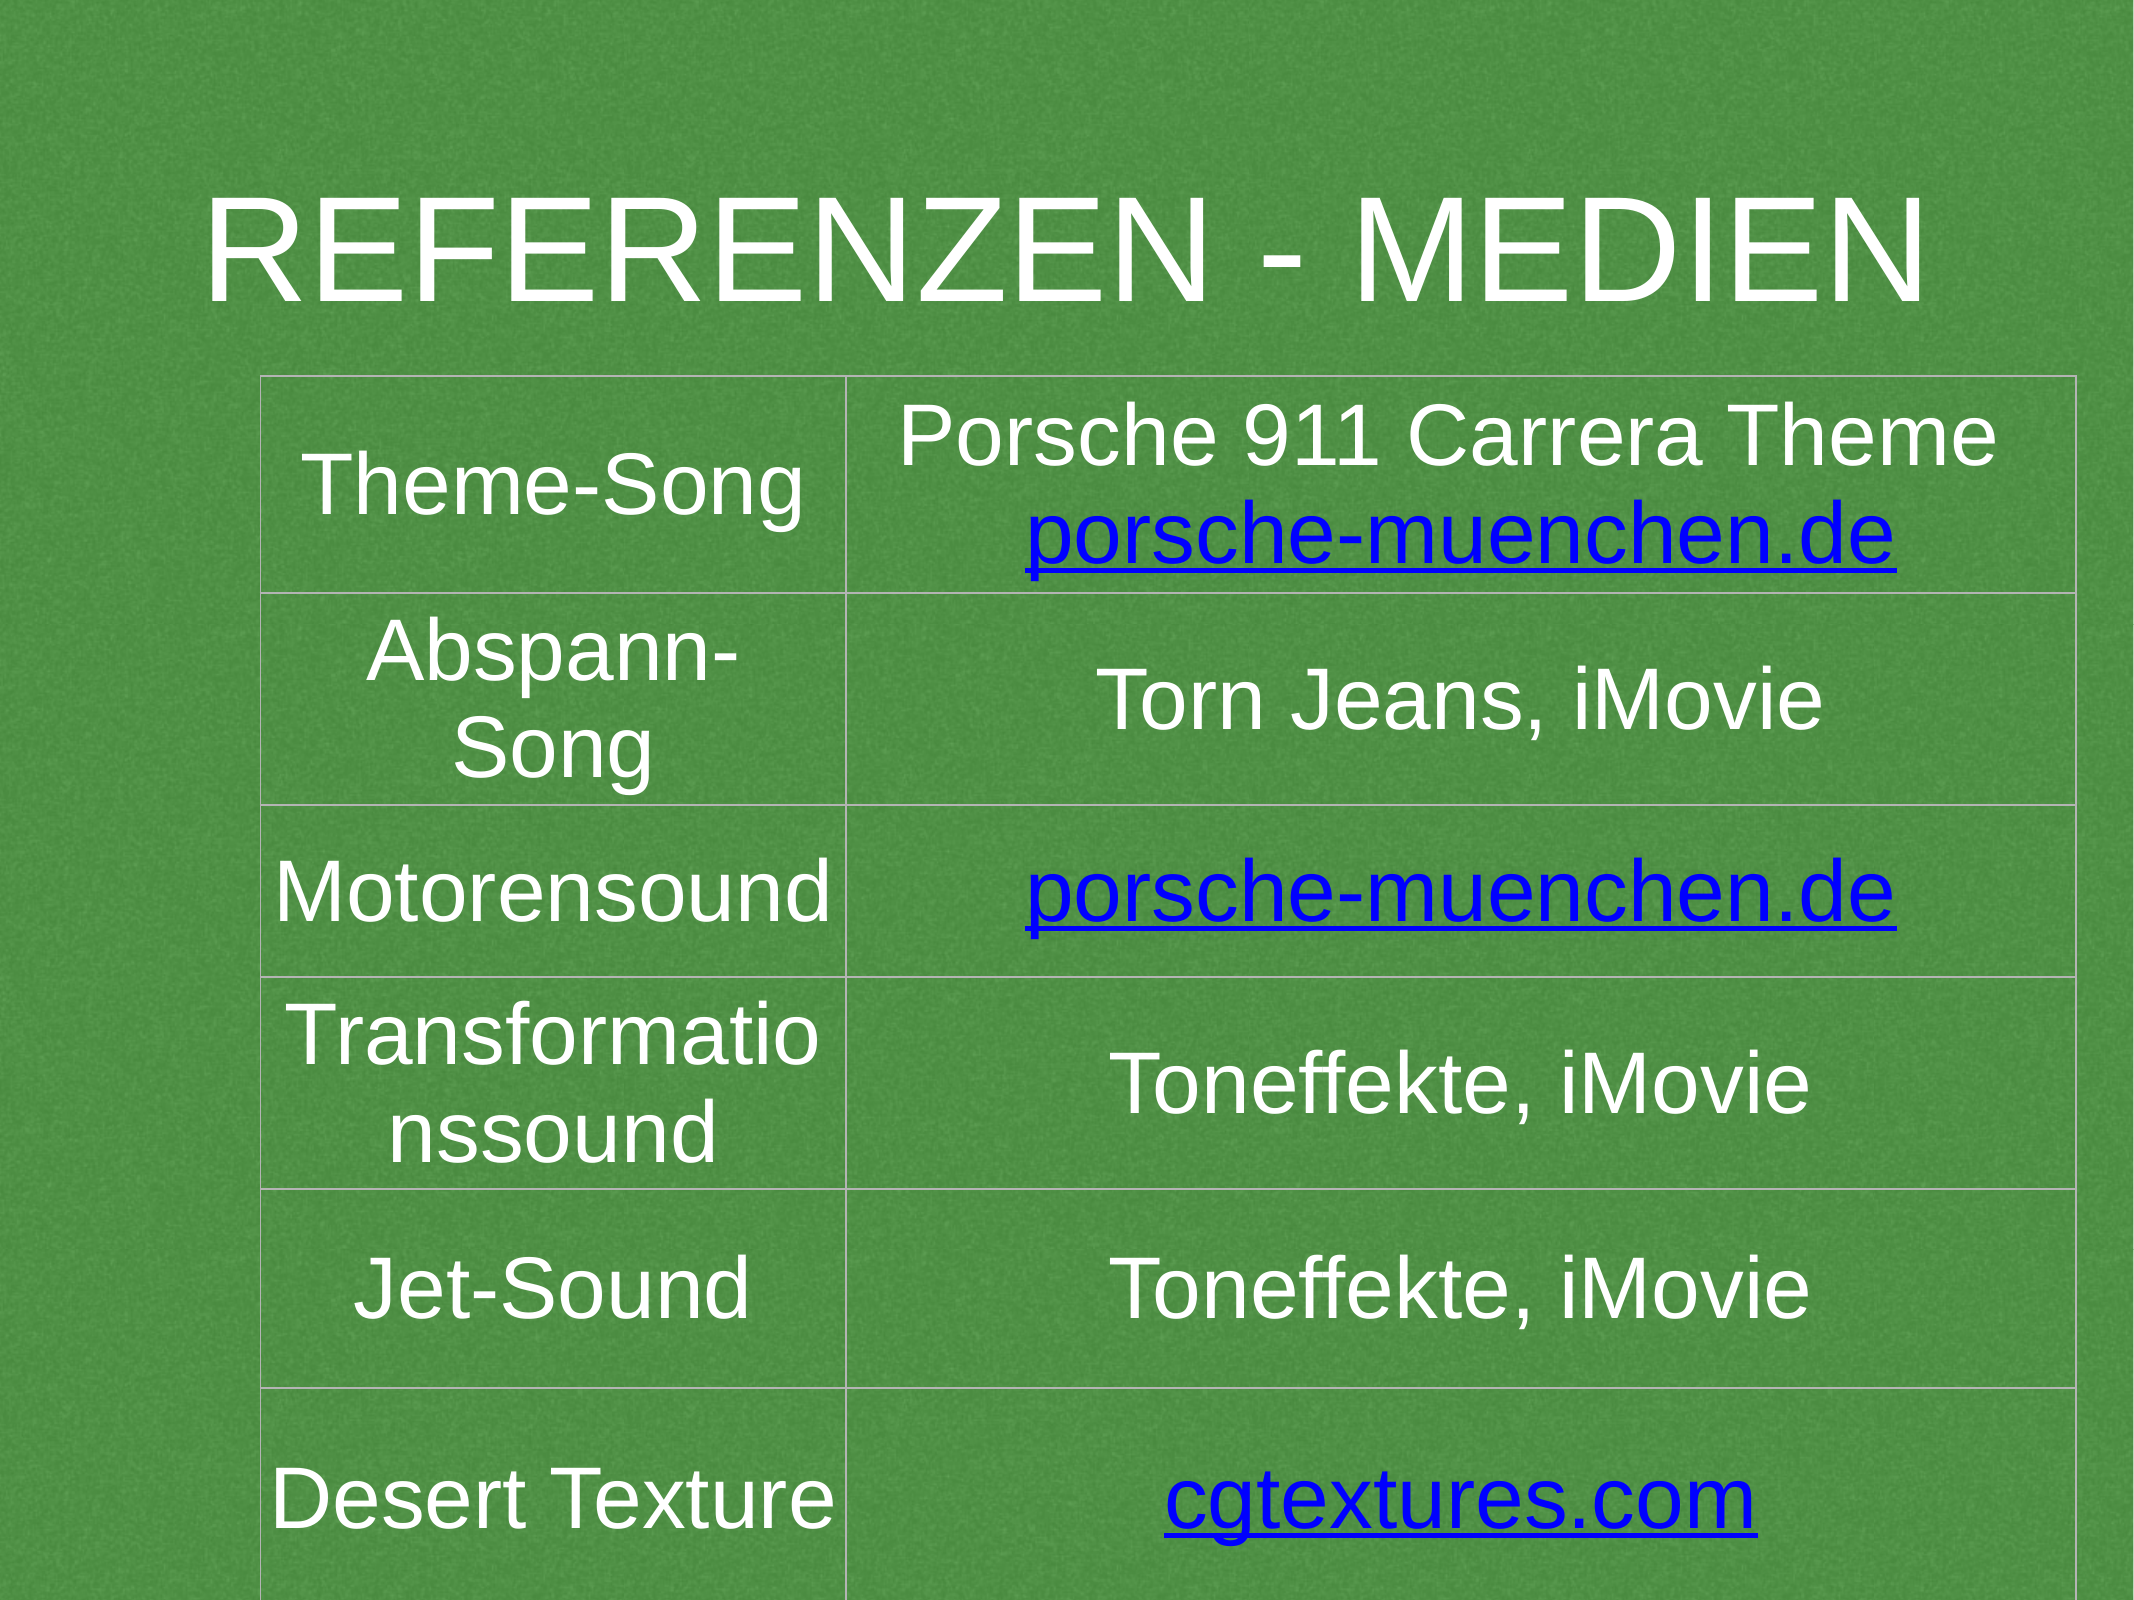

# Referenzen - Medien
| Theme-Song | Porsche 911 Carrera Theme porsche-muenchen.de |
| --- | --- |
| Abspann-Song | Torn Jeans, iMovie |
| Motorensound | porsche-muenchen.de |
| Transformationssound | Toneffekte, iMovie |
| Jet-Sound | Toneffekte, iMovie |
| Desert Texture | cgtextures.com |

29